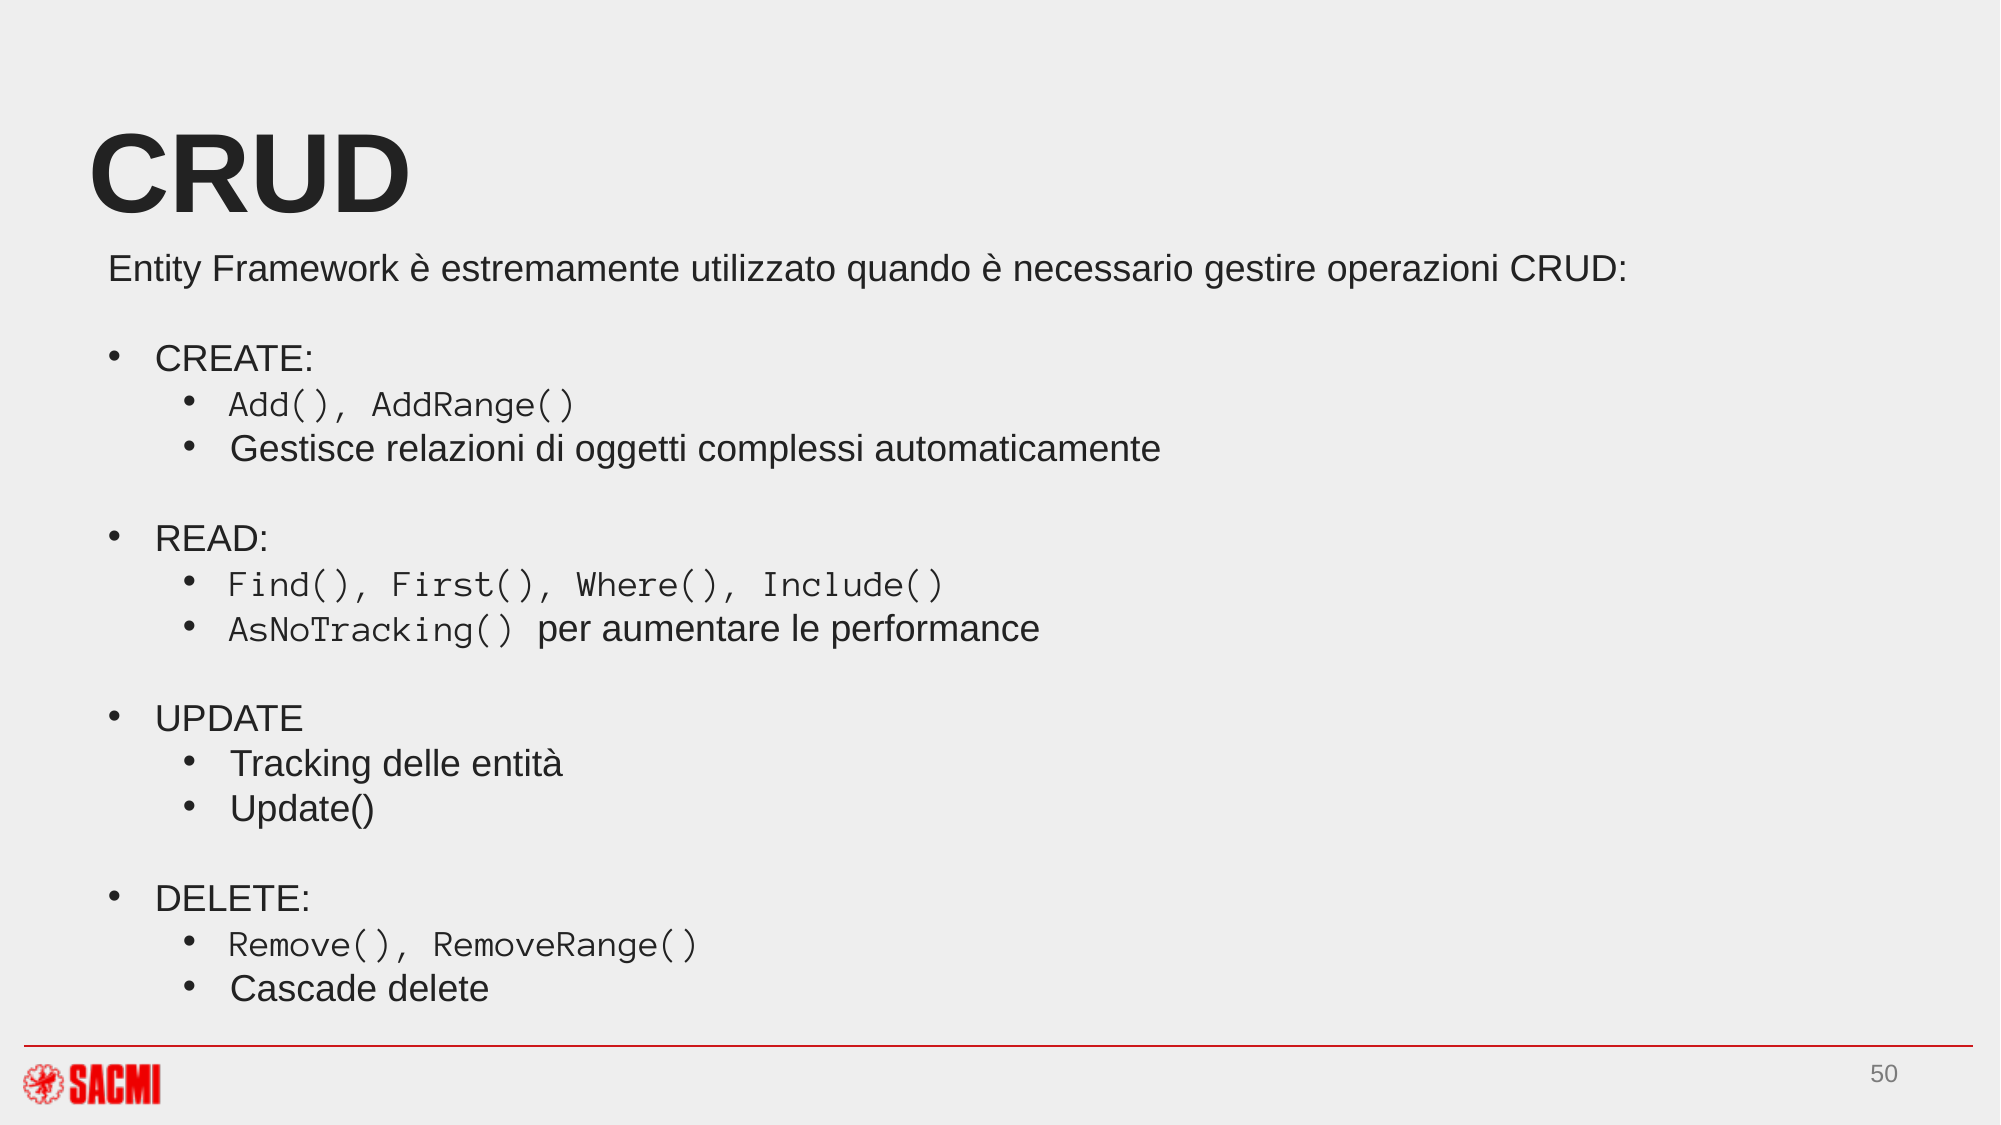

# CRUD
Entity Framework è estremamente utilizzato quando è necessario gestire operazioni CRUD:

CREATE:
Add(), AddRange()
Gestisce relazioni di oggetti complessi automaticamente

READ:
Find(), First(), Where(), Include()
AsNoTracking() per aumentare le performance

UPDATE
Tracking delle entità
Update()

DELETE:
Remove(), RemoveRange()
Cascade delete

50